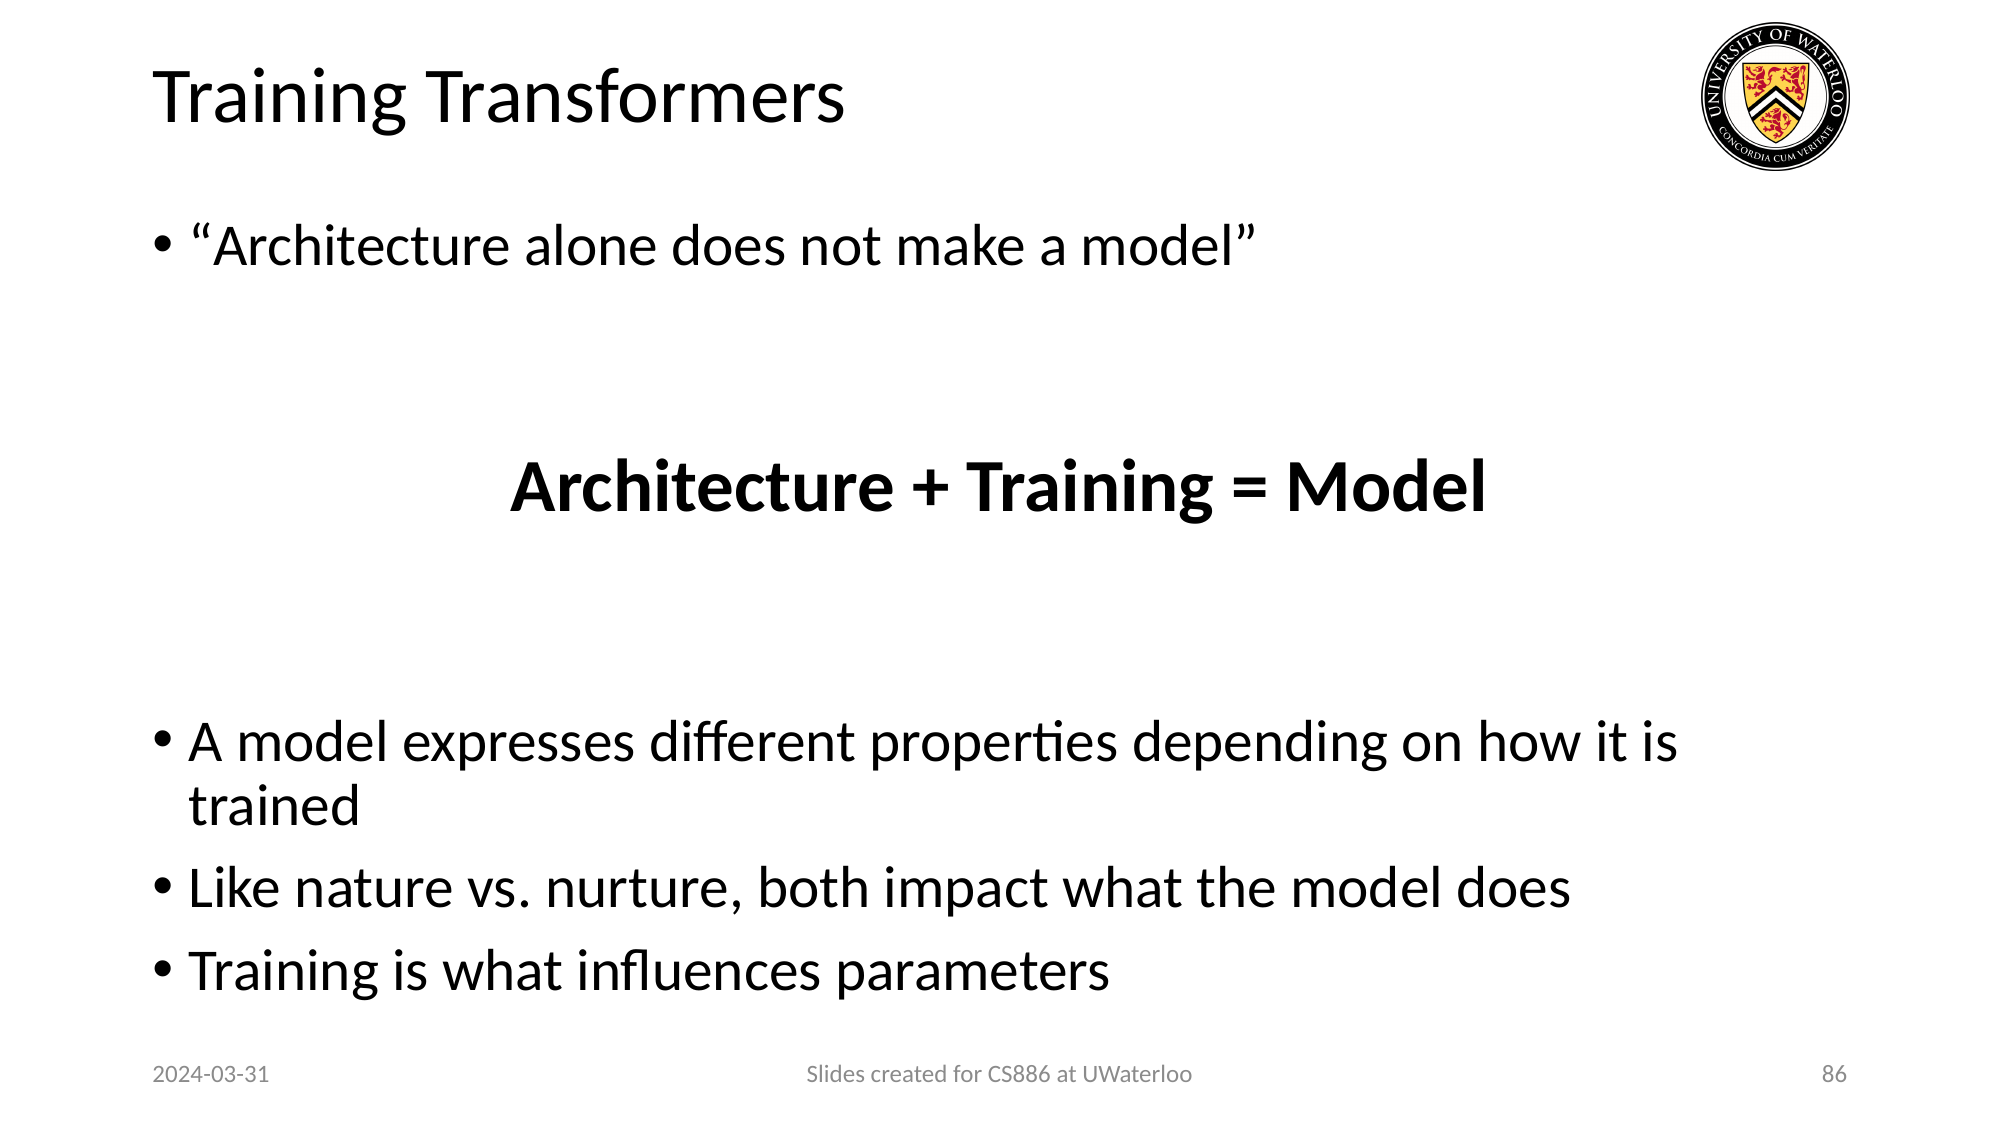

# Training Transformers
“Architecture alone does not make a model”

A model expresses different properties depending on how it is trained
Like nature vs. nurture, both impact what the model does
Training is what influences parameters
Architecture + Training = Model
2024-03-31
Slides created for CS886 at UWaterloo
86